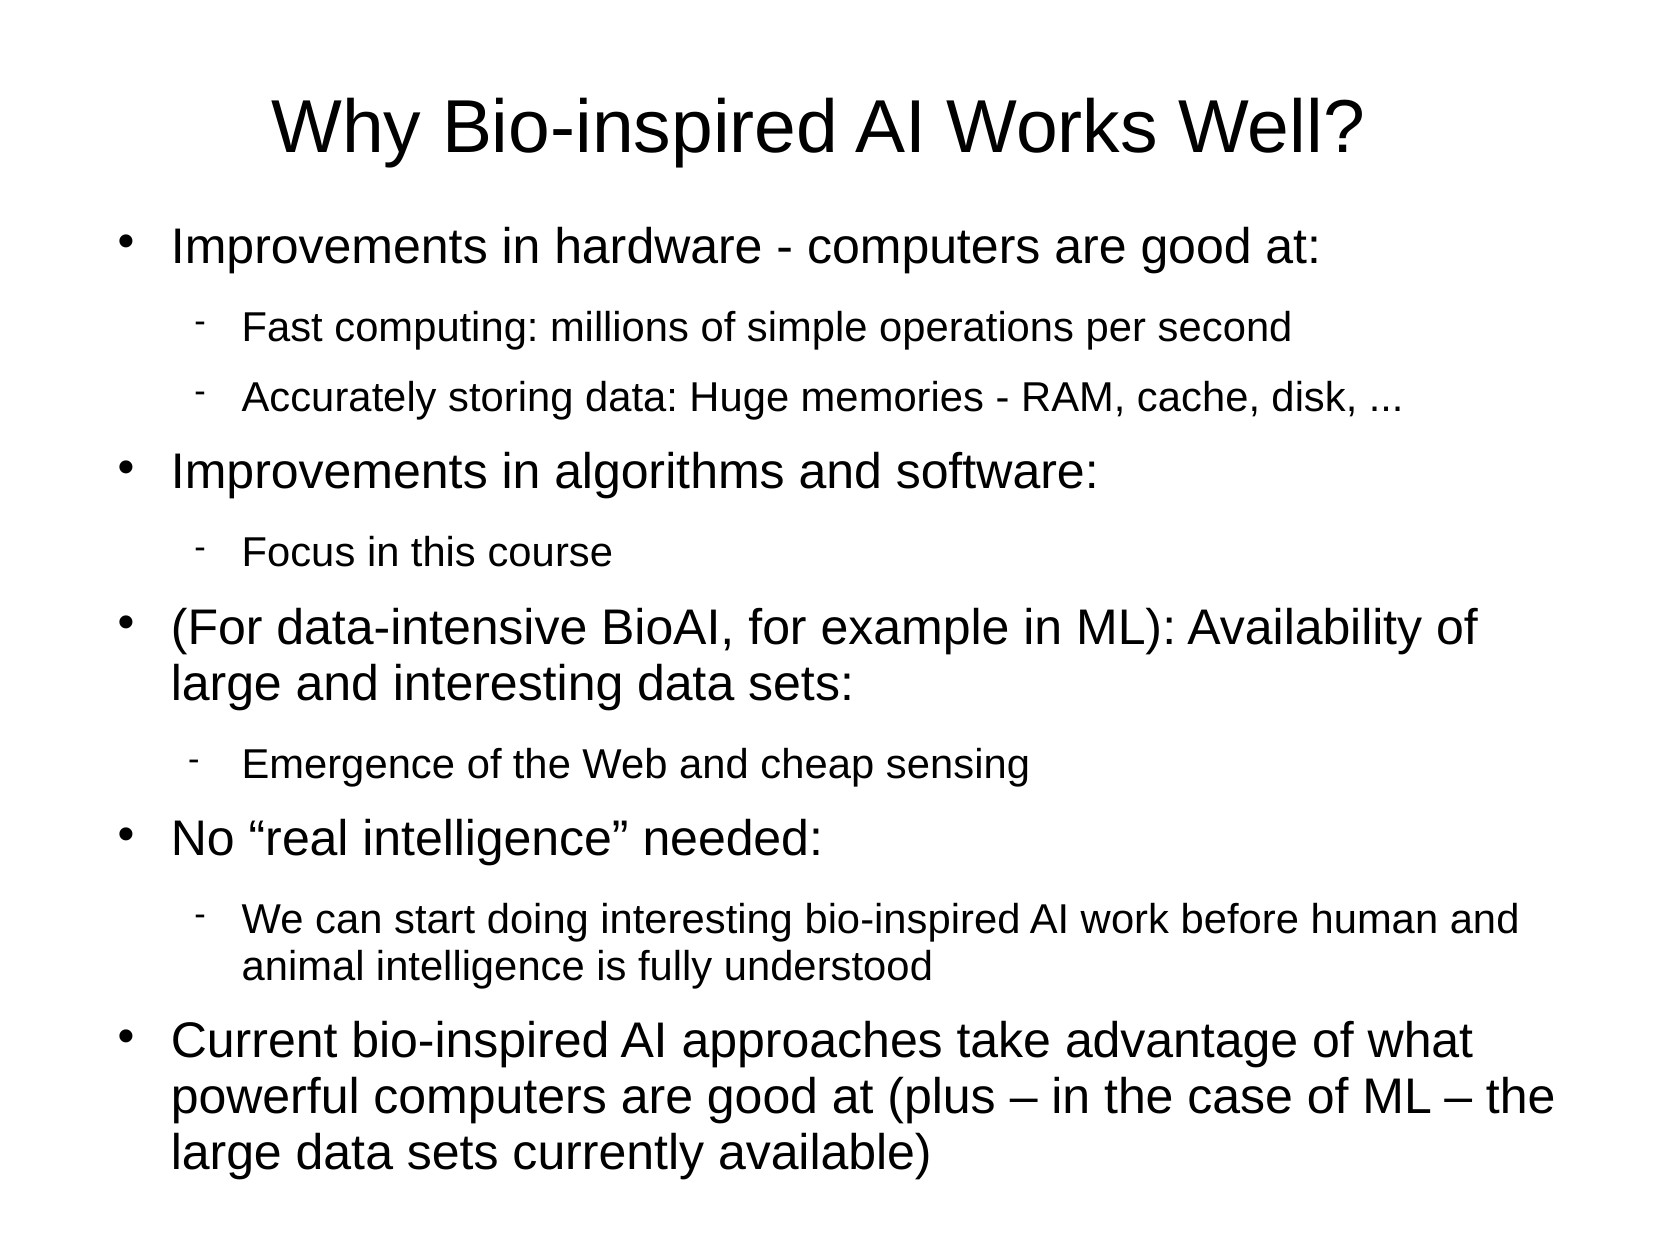

# Why Bio-inspired AI Works Well?
Improvements in hardware - computers are good at:
Fast computing: millions of simple operations per second
Accurately storing data: Huge memories - RAM, cache, disk, ...
Improvements in algorithms and software:
Focus in this course
(For data-intensive BioAI, for example in ML): Availability of large and interesting data sets:
Emergence of the Web and cheap sensing
No “real intelligence” needed:
We can start doing interesting bio-inspired AI work before human and animal intelligence is fully understood
Current bio-inspired AI approaches take advantage of what powerful computers are good at (plus – in the case of ML – the large data sets currently available)